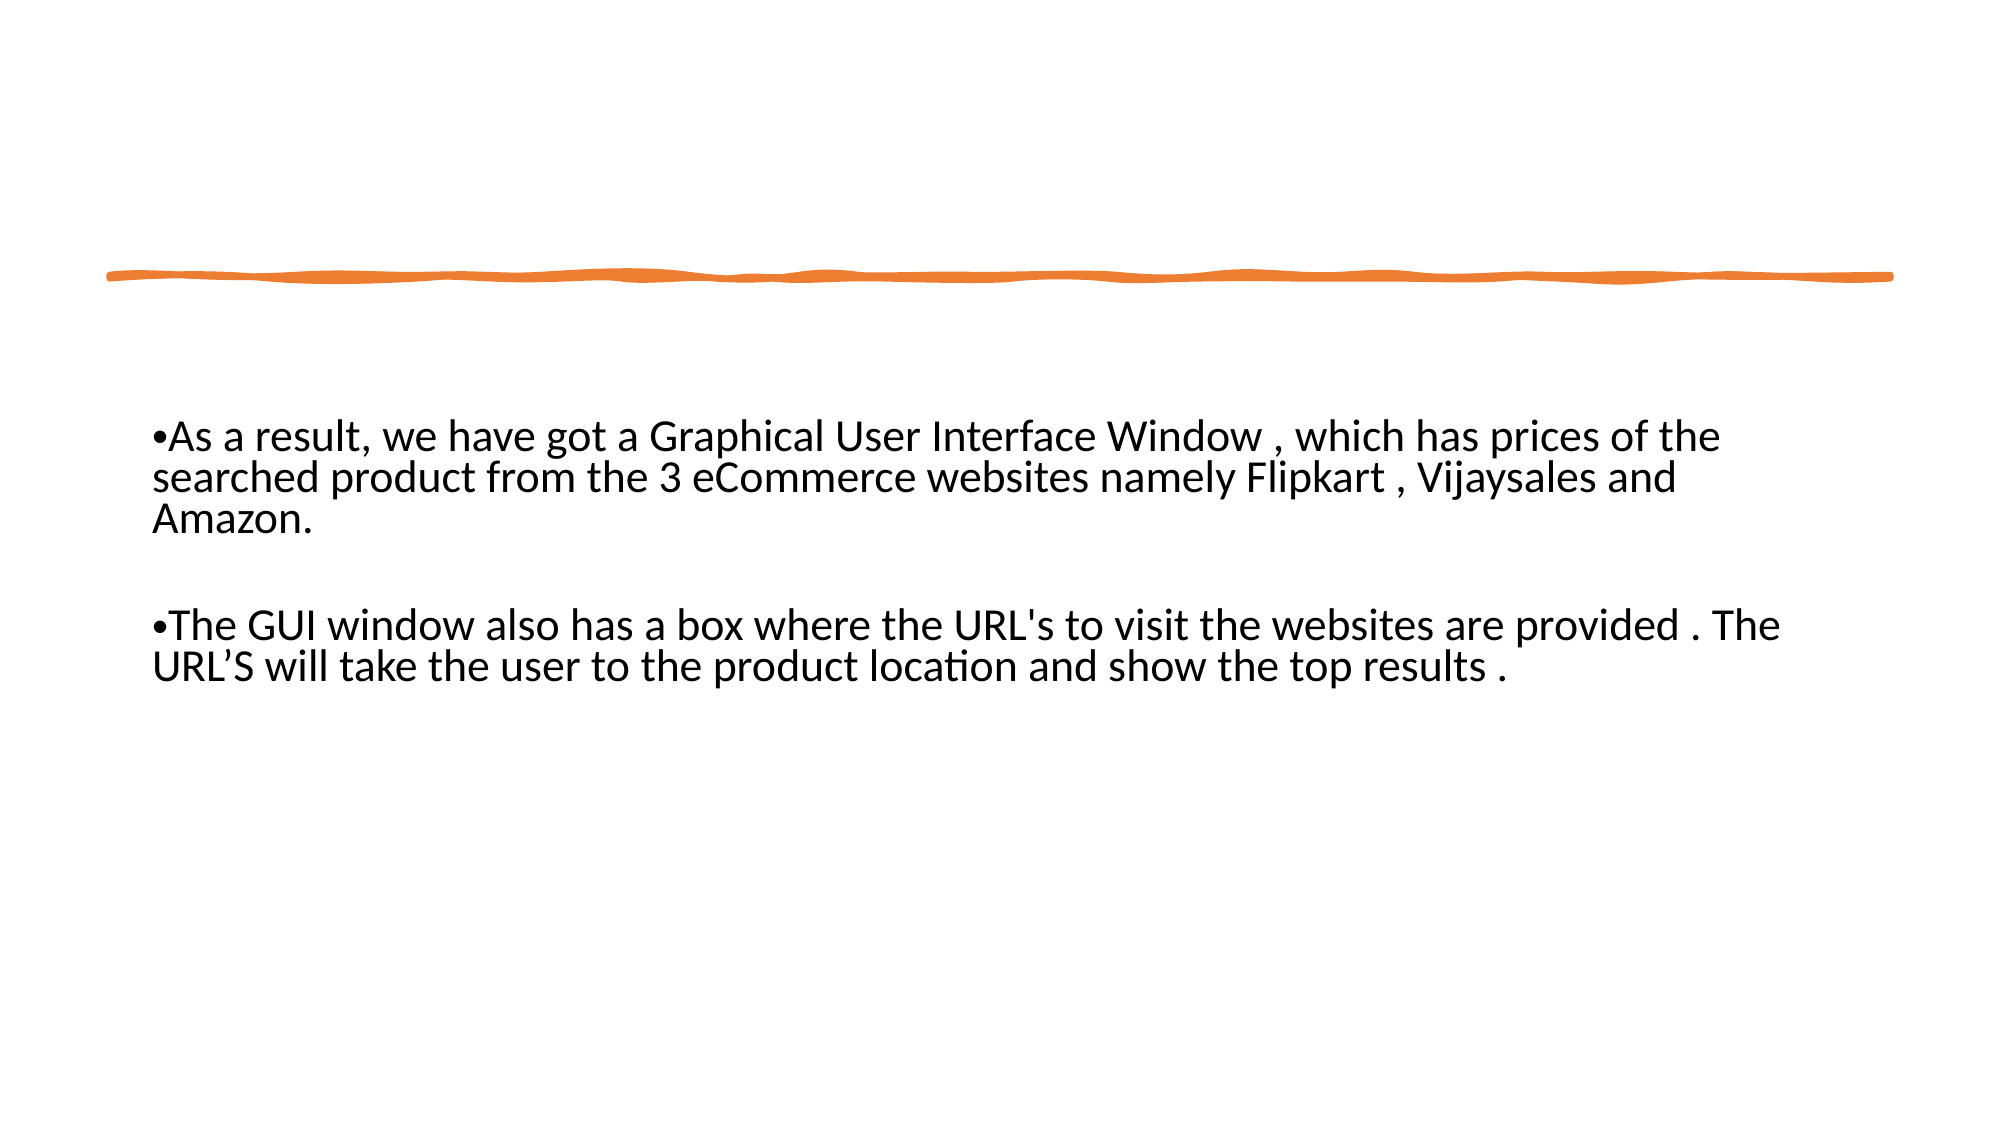

As a result, we have got a Graphical User Interface Window , which has prices of the searched product from the 3 eCommerce websites namely Flipkart , Vijaysales and Amazon.

The GUI window also has a box where the URL's to visit the websites are provided . The URL’S will take the user to the product location and show the top results .